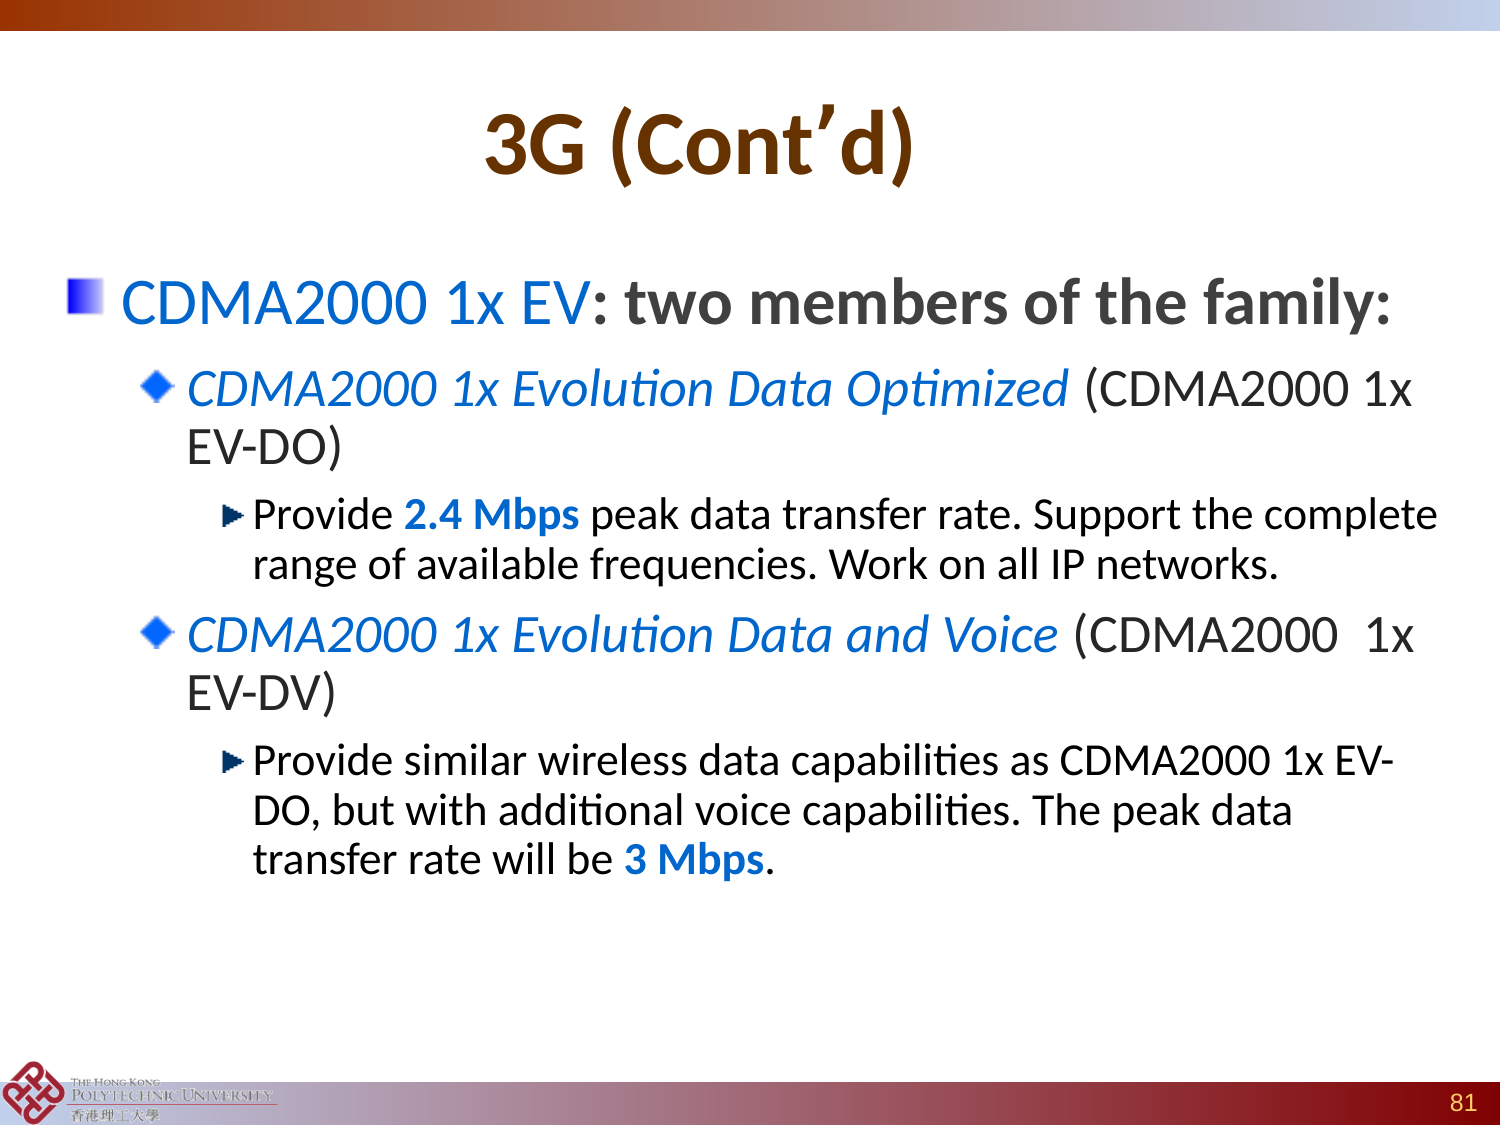

# 3G (Cont’d)
CDMA2000 1x EV: two members of the family:
CDMA2000 1x Evolution Data Optimized (CDMA2000 1x EV-DO)
Provide 2.4 Mbps peak data transfer rate. Support the complete range of available frequencies. Work on all IP networks.
CDMA2000 1x Evolution Data and Voice (CDMA2000  1x EV-DV)
Provide similar wireless data capabilities as CDMA2000 1x EV-DO, but with additional voice capabilities. The peak data transfer rate will be 3 Mbps.